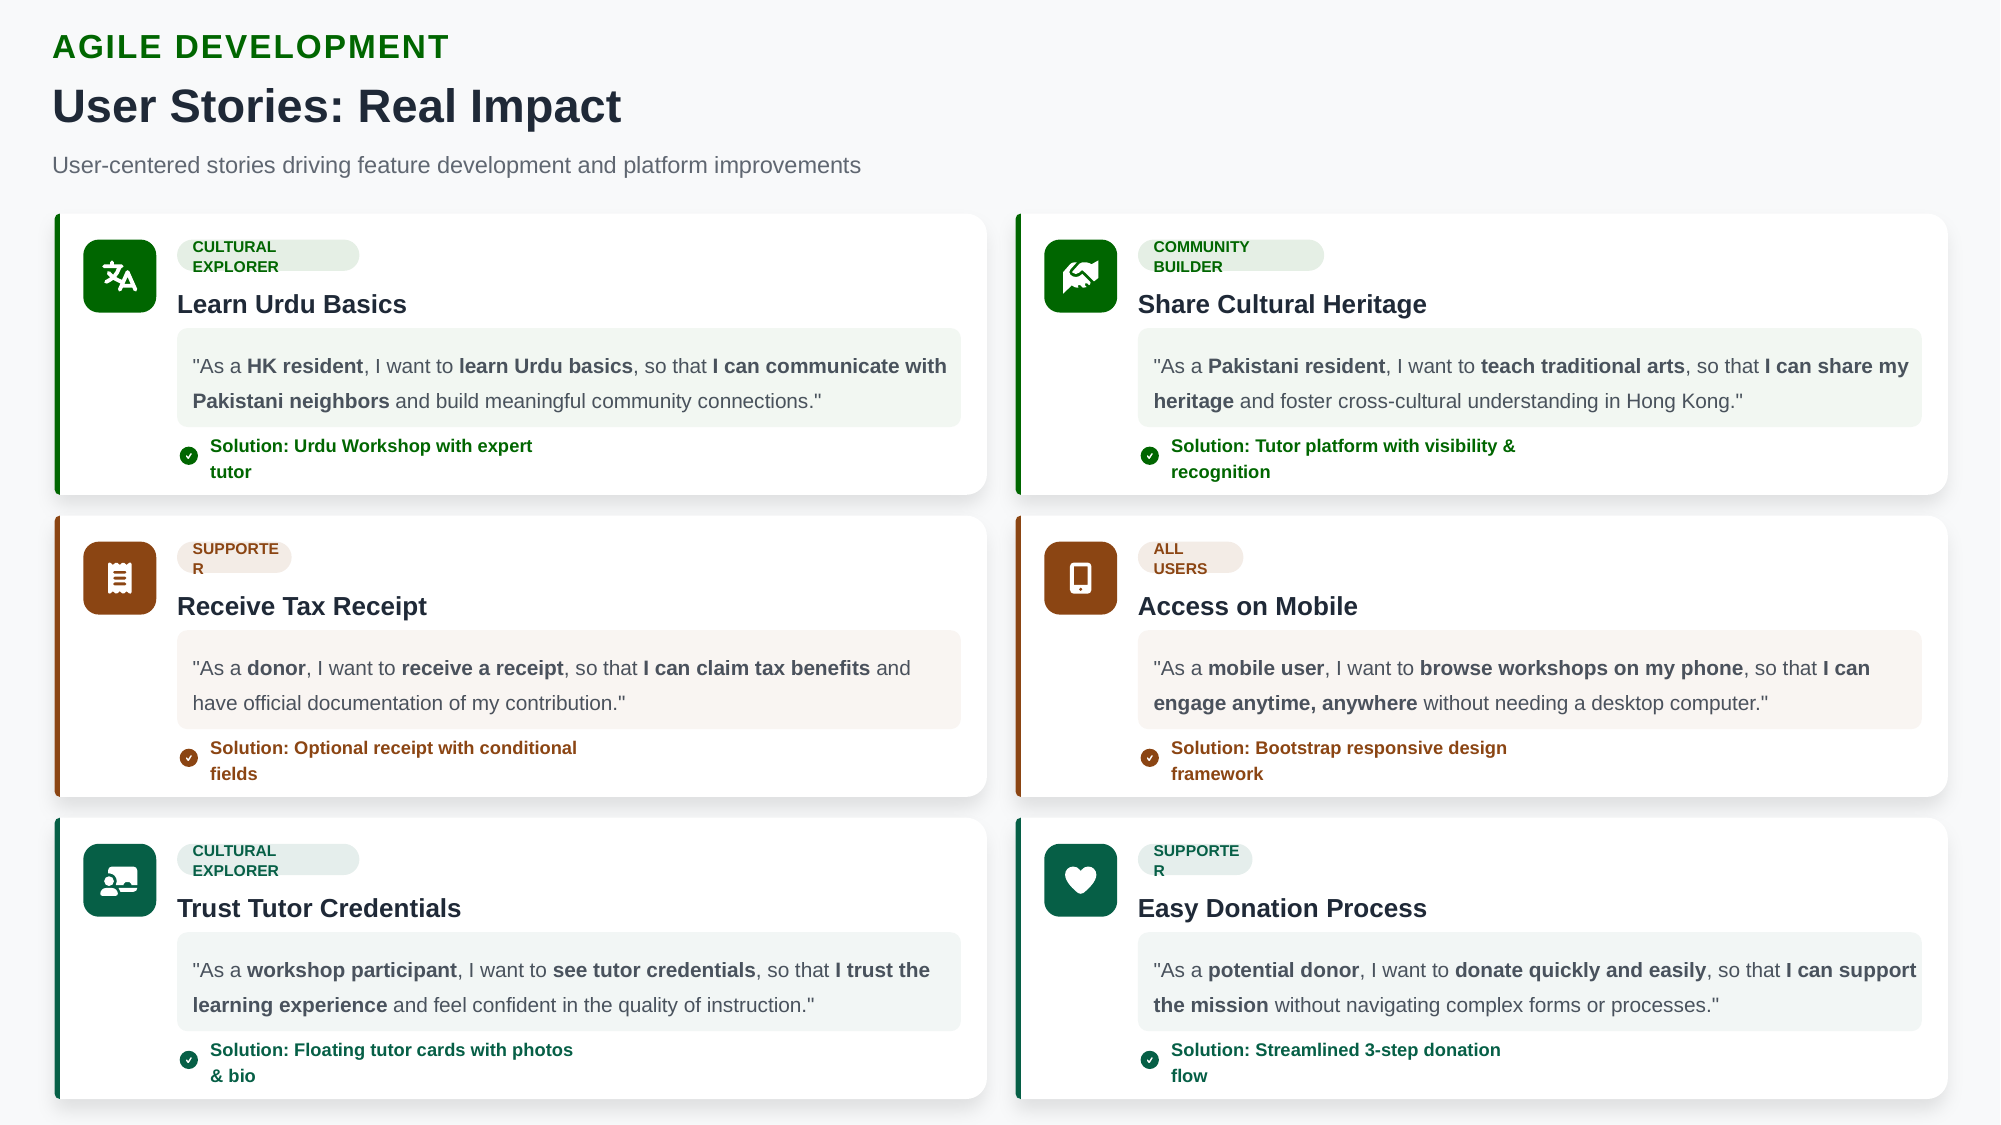

AGILE DEVELOPMENT
User Stories: Real Impact
User-centered stories driving feature development and platform improvements

CULTURAL EXPLORER

COMMUNITY BUILDER

Learn Urdu Basics
Share Cultural Heritage

"As a HK resident, I want to learn Urdu basics, so that I can communicate with Pakistani neighbors and build meaningful community connections."
"As a Pakistani resident, I want to teach traditional arts, so that I can share my heritage and foster cross-cultural understanding in Hong Kong."
Solution: Urdu Workshop with expert tutor
Solution: Tutor platform with visibility & recognition

SUPPORTER

ALL USERS

Receive Tax Receipt
Access on Mobile

"As a donor, I want to receive a receipt, so that I can claim tax benefits and have official documentation of my contribution."
"As a mobile user, I want to browse workshops on my phone, so that I can engage anytime, anywhere without needing a desktop computer."
Solution: Optional receipt with conditional fields
Solution: Bootstrap responsive design framework

CULTURAL EXPLORER

SUPPORTER

Trust Tutor Credentials
Easy Donation Process

"As a workshop participant, I want to see tutor credentials, so that I trust the learning experience and feel confident in the quality of instruction."
"As a potential donor, I want to donate quickly and easily, so that I can support the mission without navigating complex forms or processes."
Solution: Floating tutor cards with photos & bio
Solution: Streamlined 3-step donation flow